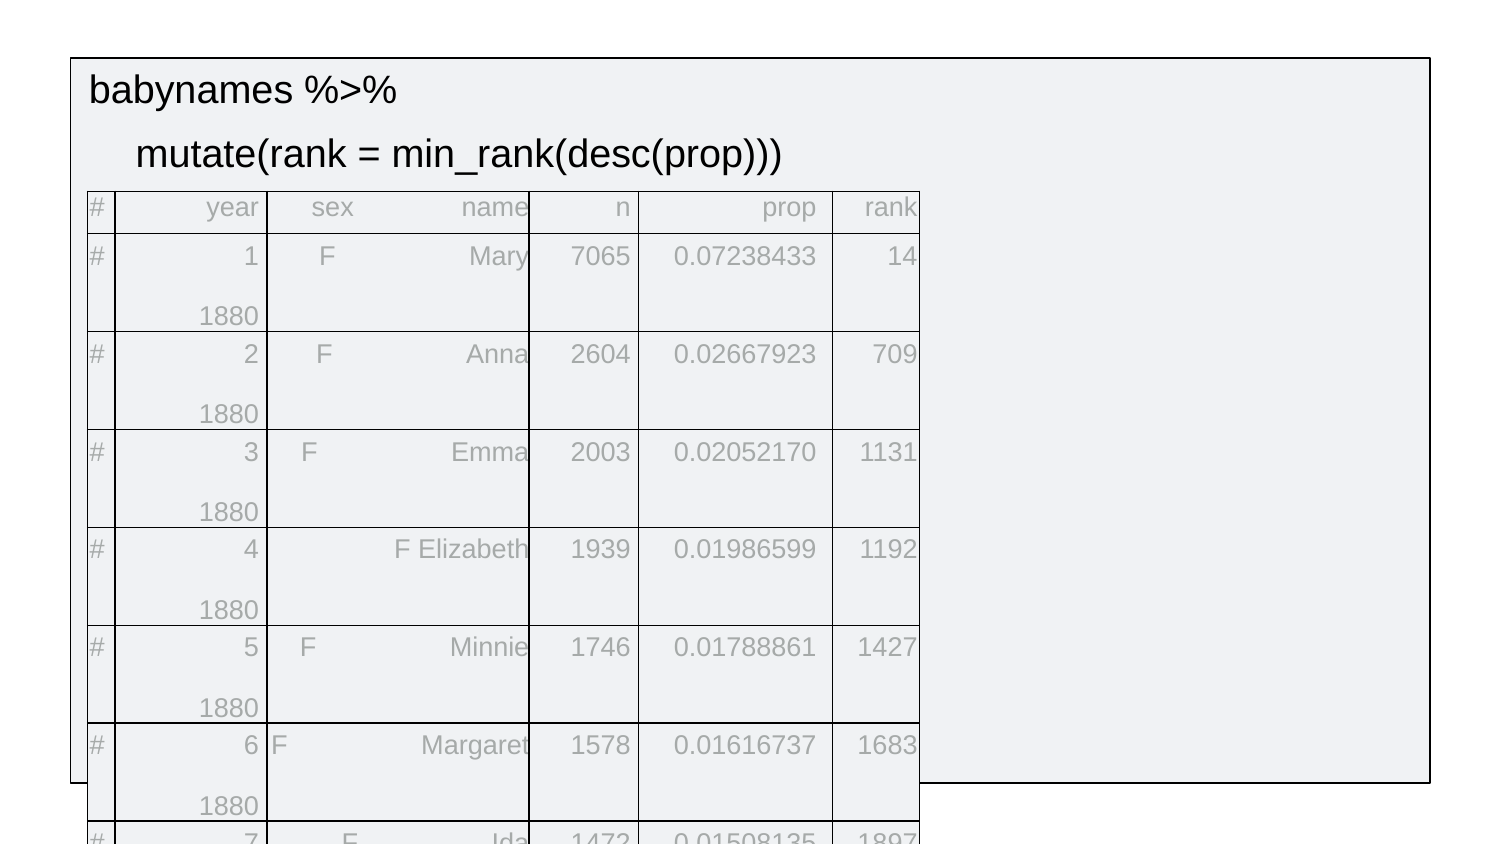

babynames %>%
mutate(rank = min_rank(desc(prop)))
| # | year | sex name | n | prop | rank |
| --- | --- | --- | --- | --- | --- |
| # | 1 1880 | F Mary | 7065 | 0.07238433 | 14 |
| # | 2 1880 | F Anna | 2604 | 0.02667923 | 709 |
| # | 3 1880 | F Emma | 2003 | 0.02052170 | 1131 |
| # | 4 1880 | F Elizabeth | 1939 | 0.01986599 | 1192 |
| # | 5 1880 | F Minnie | 1746 | 0.01788861 | 1427 |
| # | 6 1880 | F Margaret | 1578 | 0.01616737 | 1683 |
| # | 7 1880 | F Ida | 1472 | 0.01508135 | 1897 |
| # | 8 1880 | F Alice | 1414 | 0.01448711 | 2040 |
| # | 9 1880 | F Bertha | 1320 | 0.01352404 | 2279 |
| # | 10 1880 | F Sarah | 1288 | 0.01319618 | 2387 |
| # | ... with | 1,858,679 more | rows |  |  |